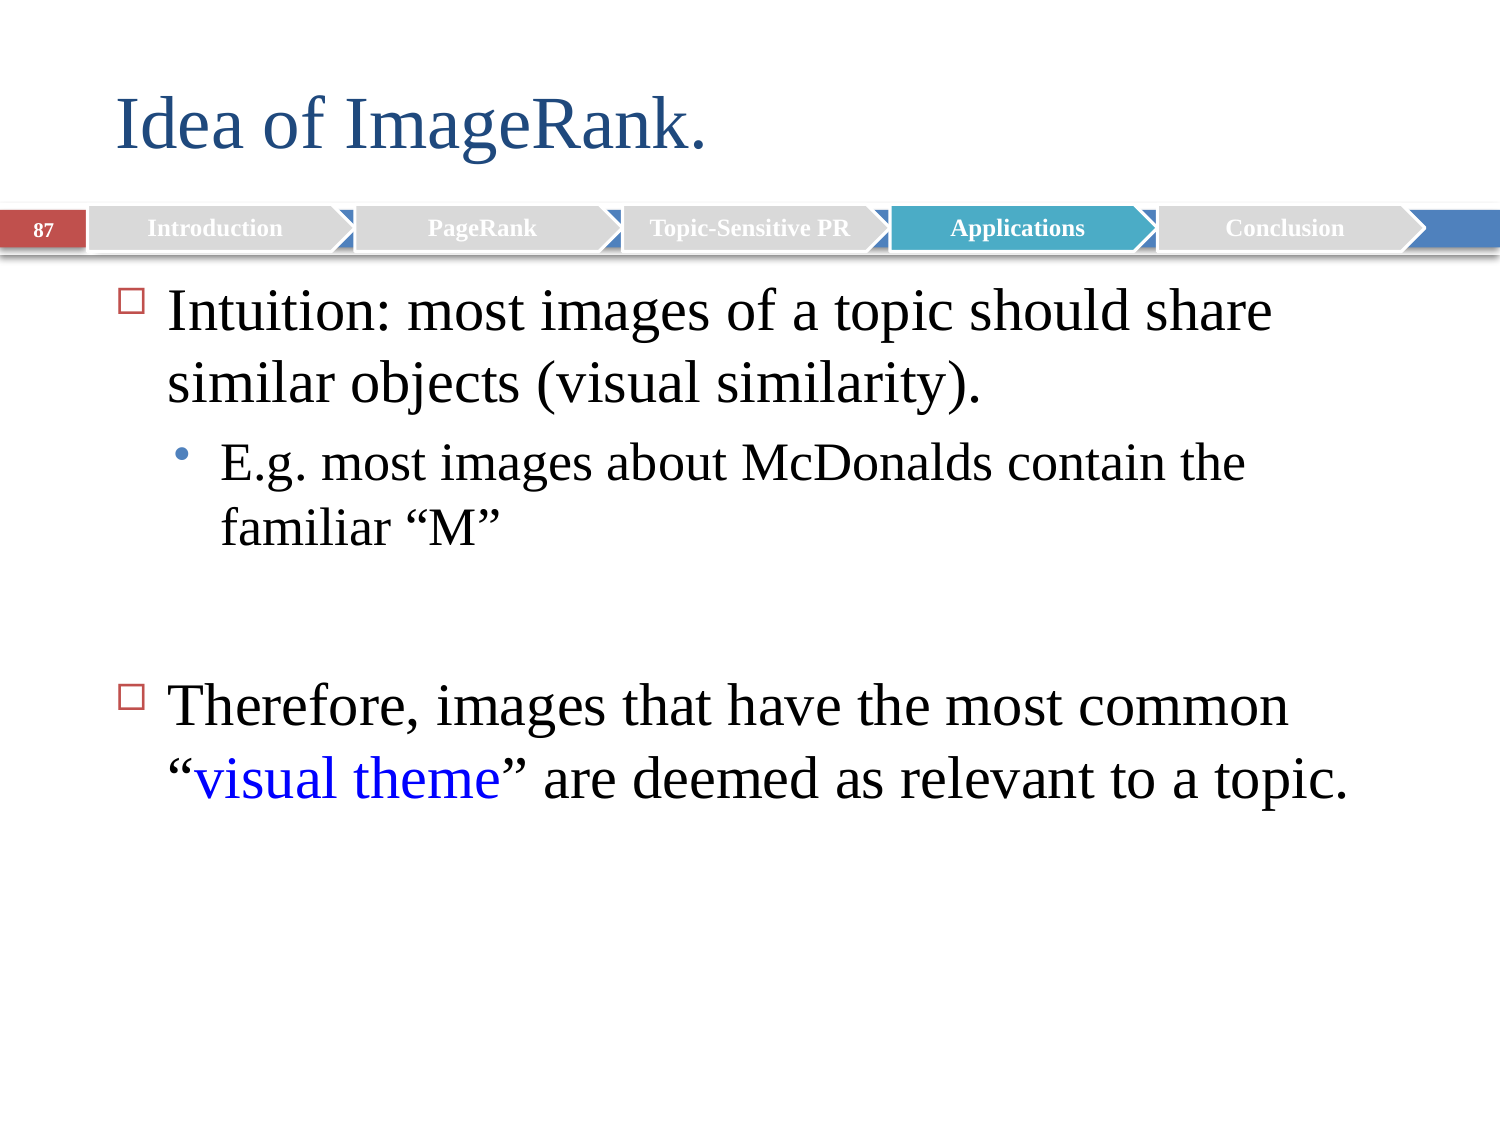

# Idea of ImageRank.
Introduction
PageRank
Topic-Sensitive PR
Applications
Conclusion
87
Intuition: most images of a topic should share similar objects (visual similarity).
E.g. most images about McDonalds contain the familiar “M”

Therefore, images that have the most common “visual theme” are deemed as relevant to a topic.